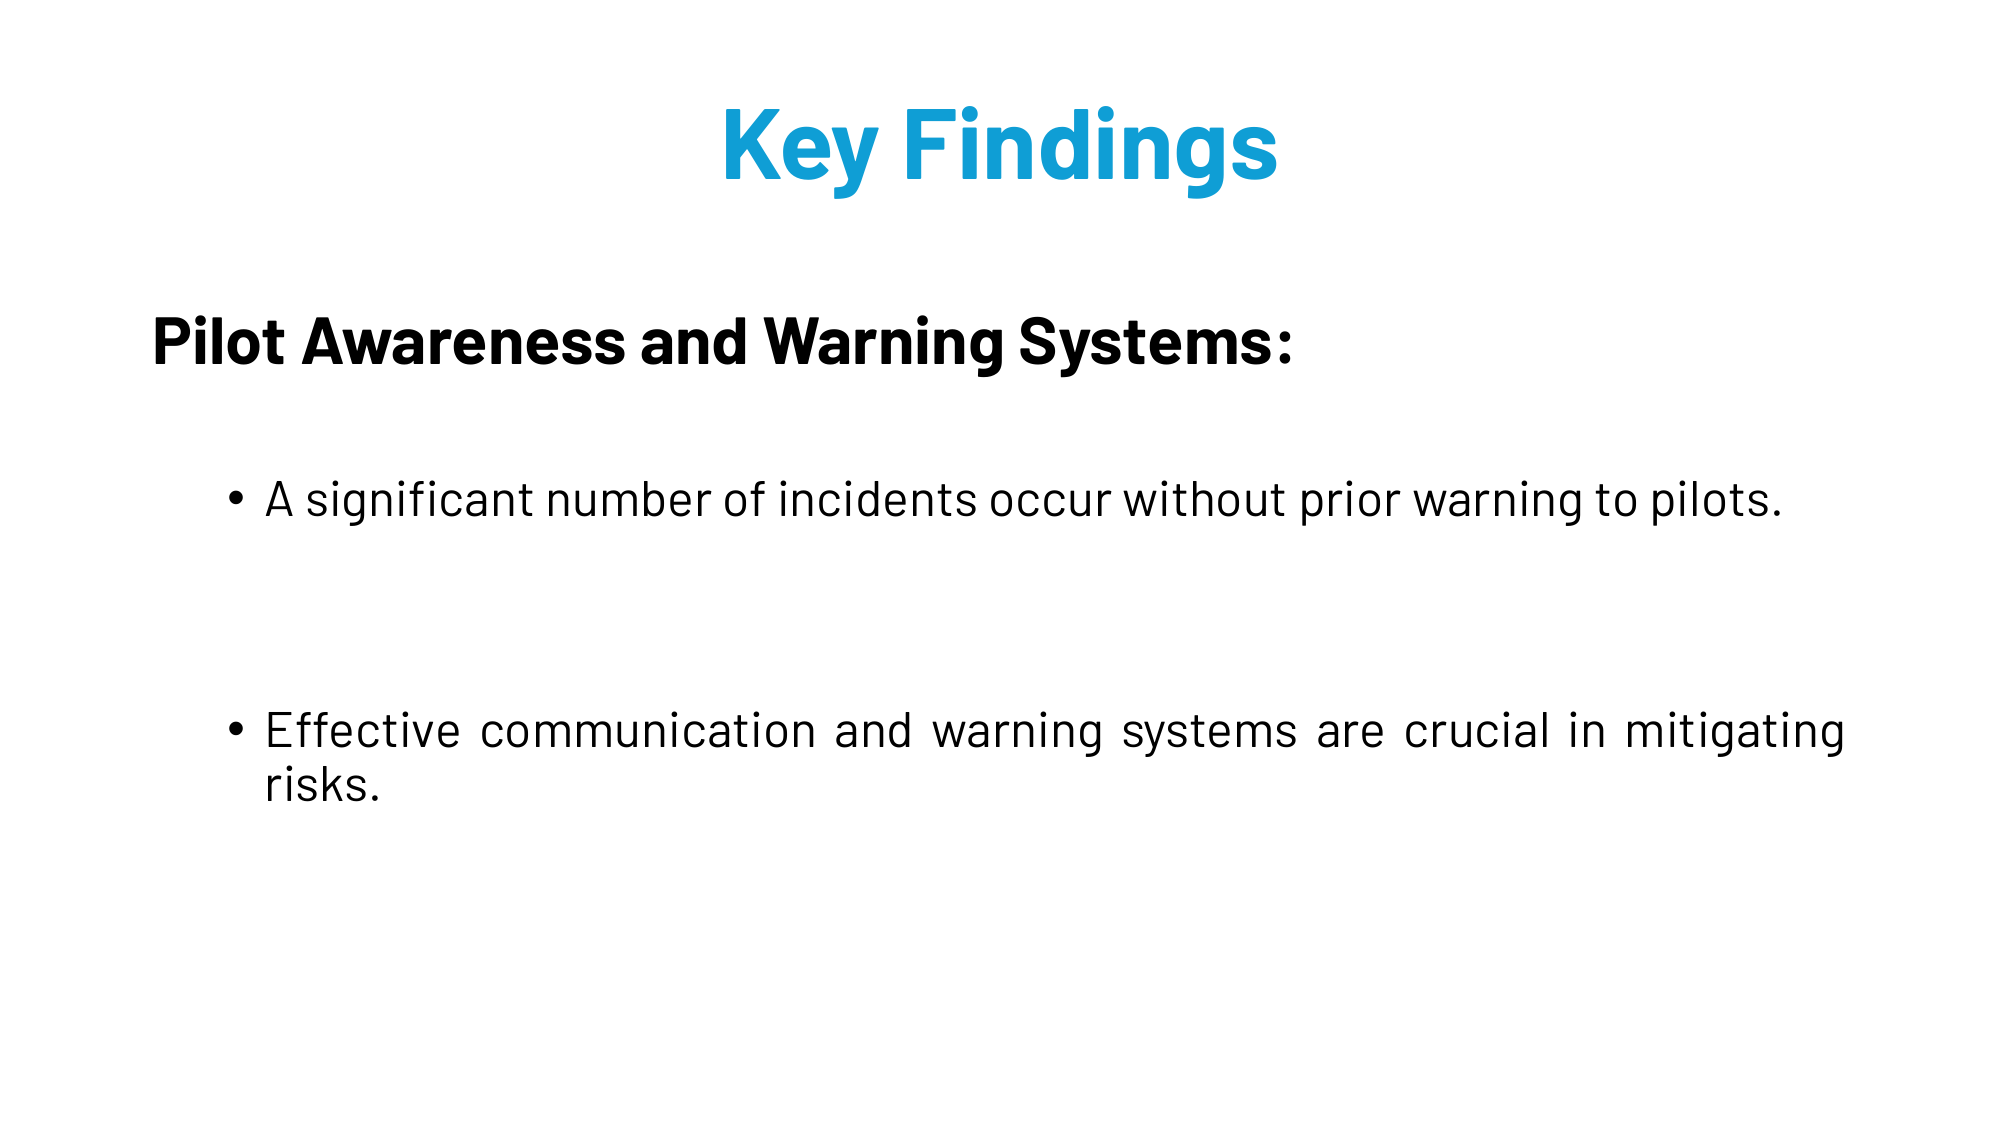

# Key Findings
Pilot Awareness and Warning Systems:

A significant number of incidents occur without prior warning to pilots.

Effective communication and warning systems are crucial in mitigating risks.